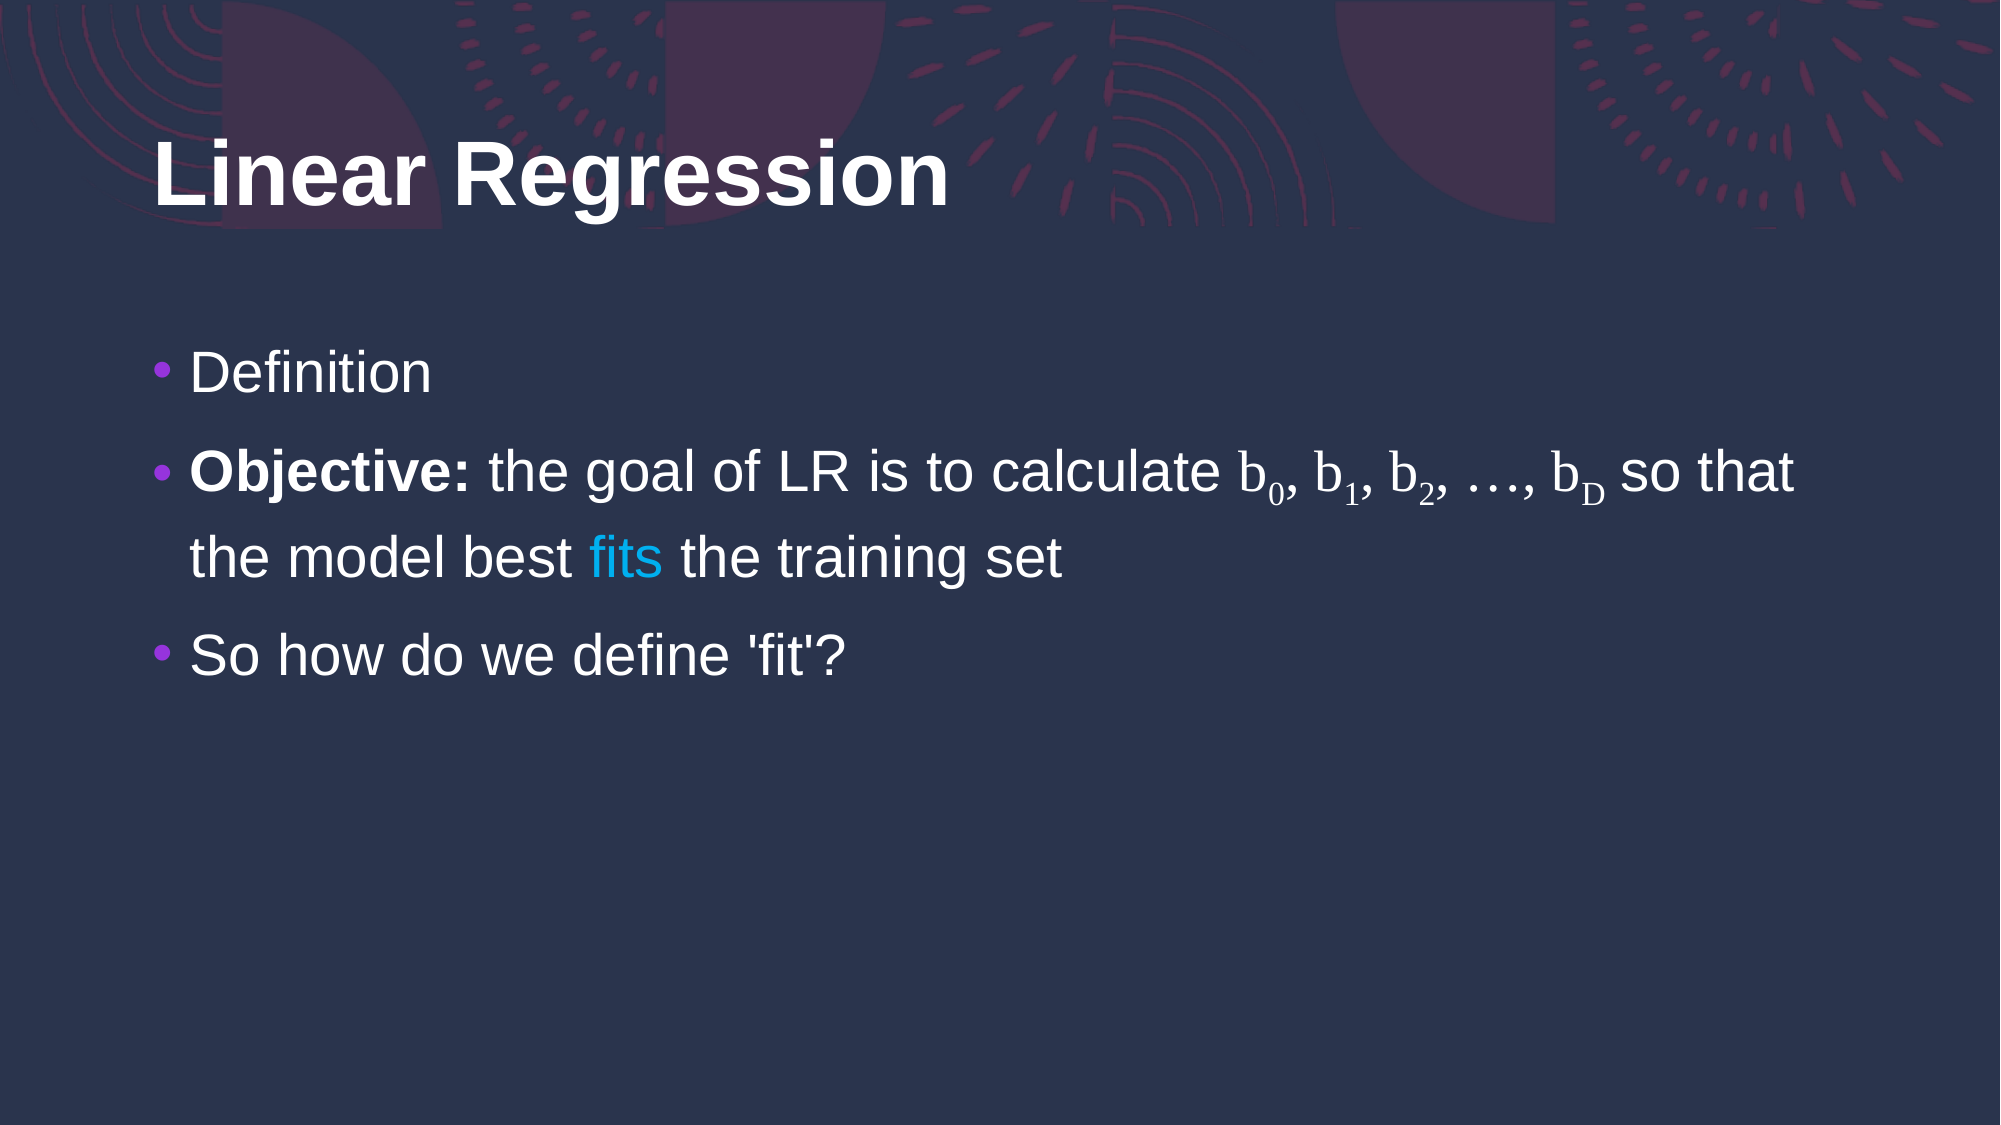

# Linear Regression
Definition
Objective: the goal of LR is to calculate b0, b1, b2, …, bD so that the model best fits the training set
So how do we define 'fit'?